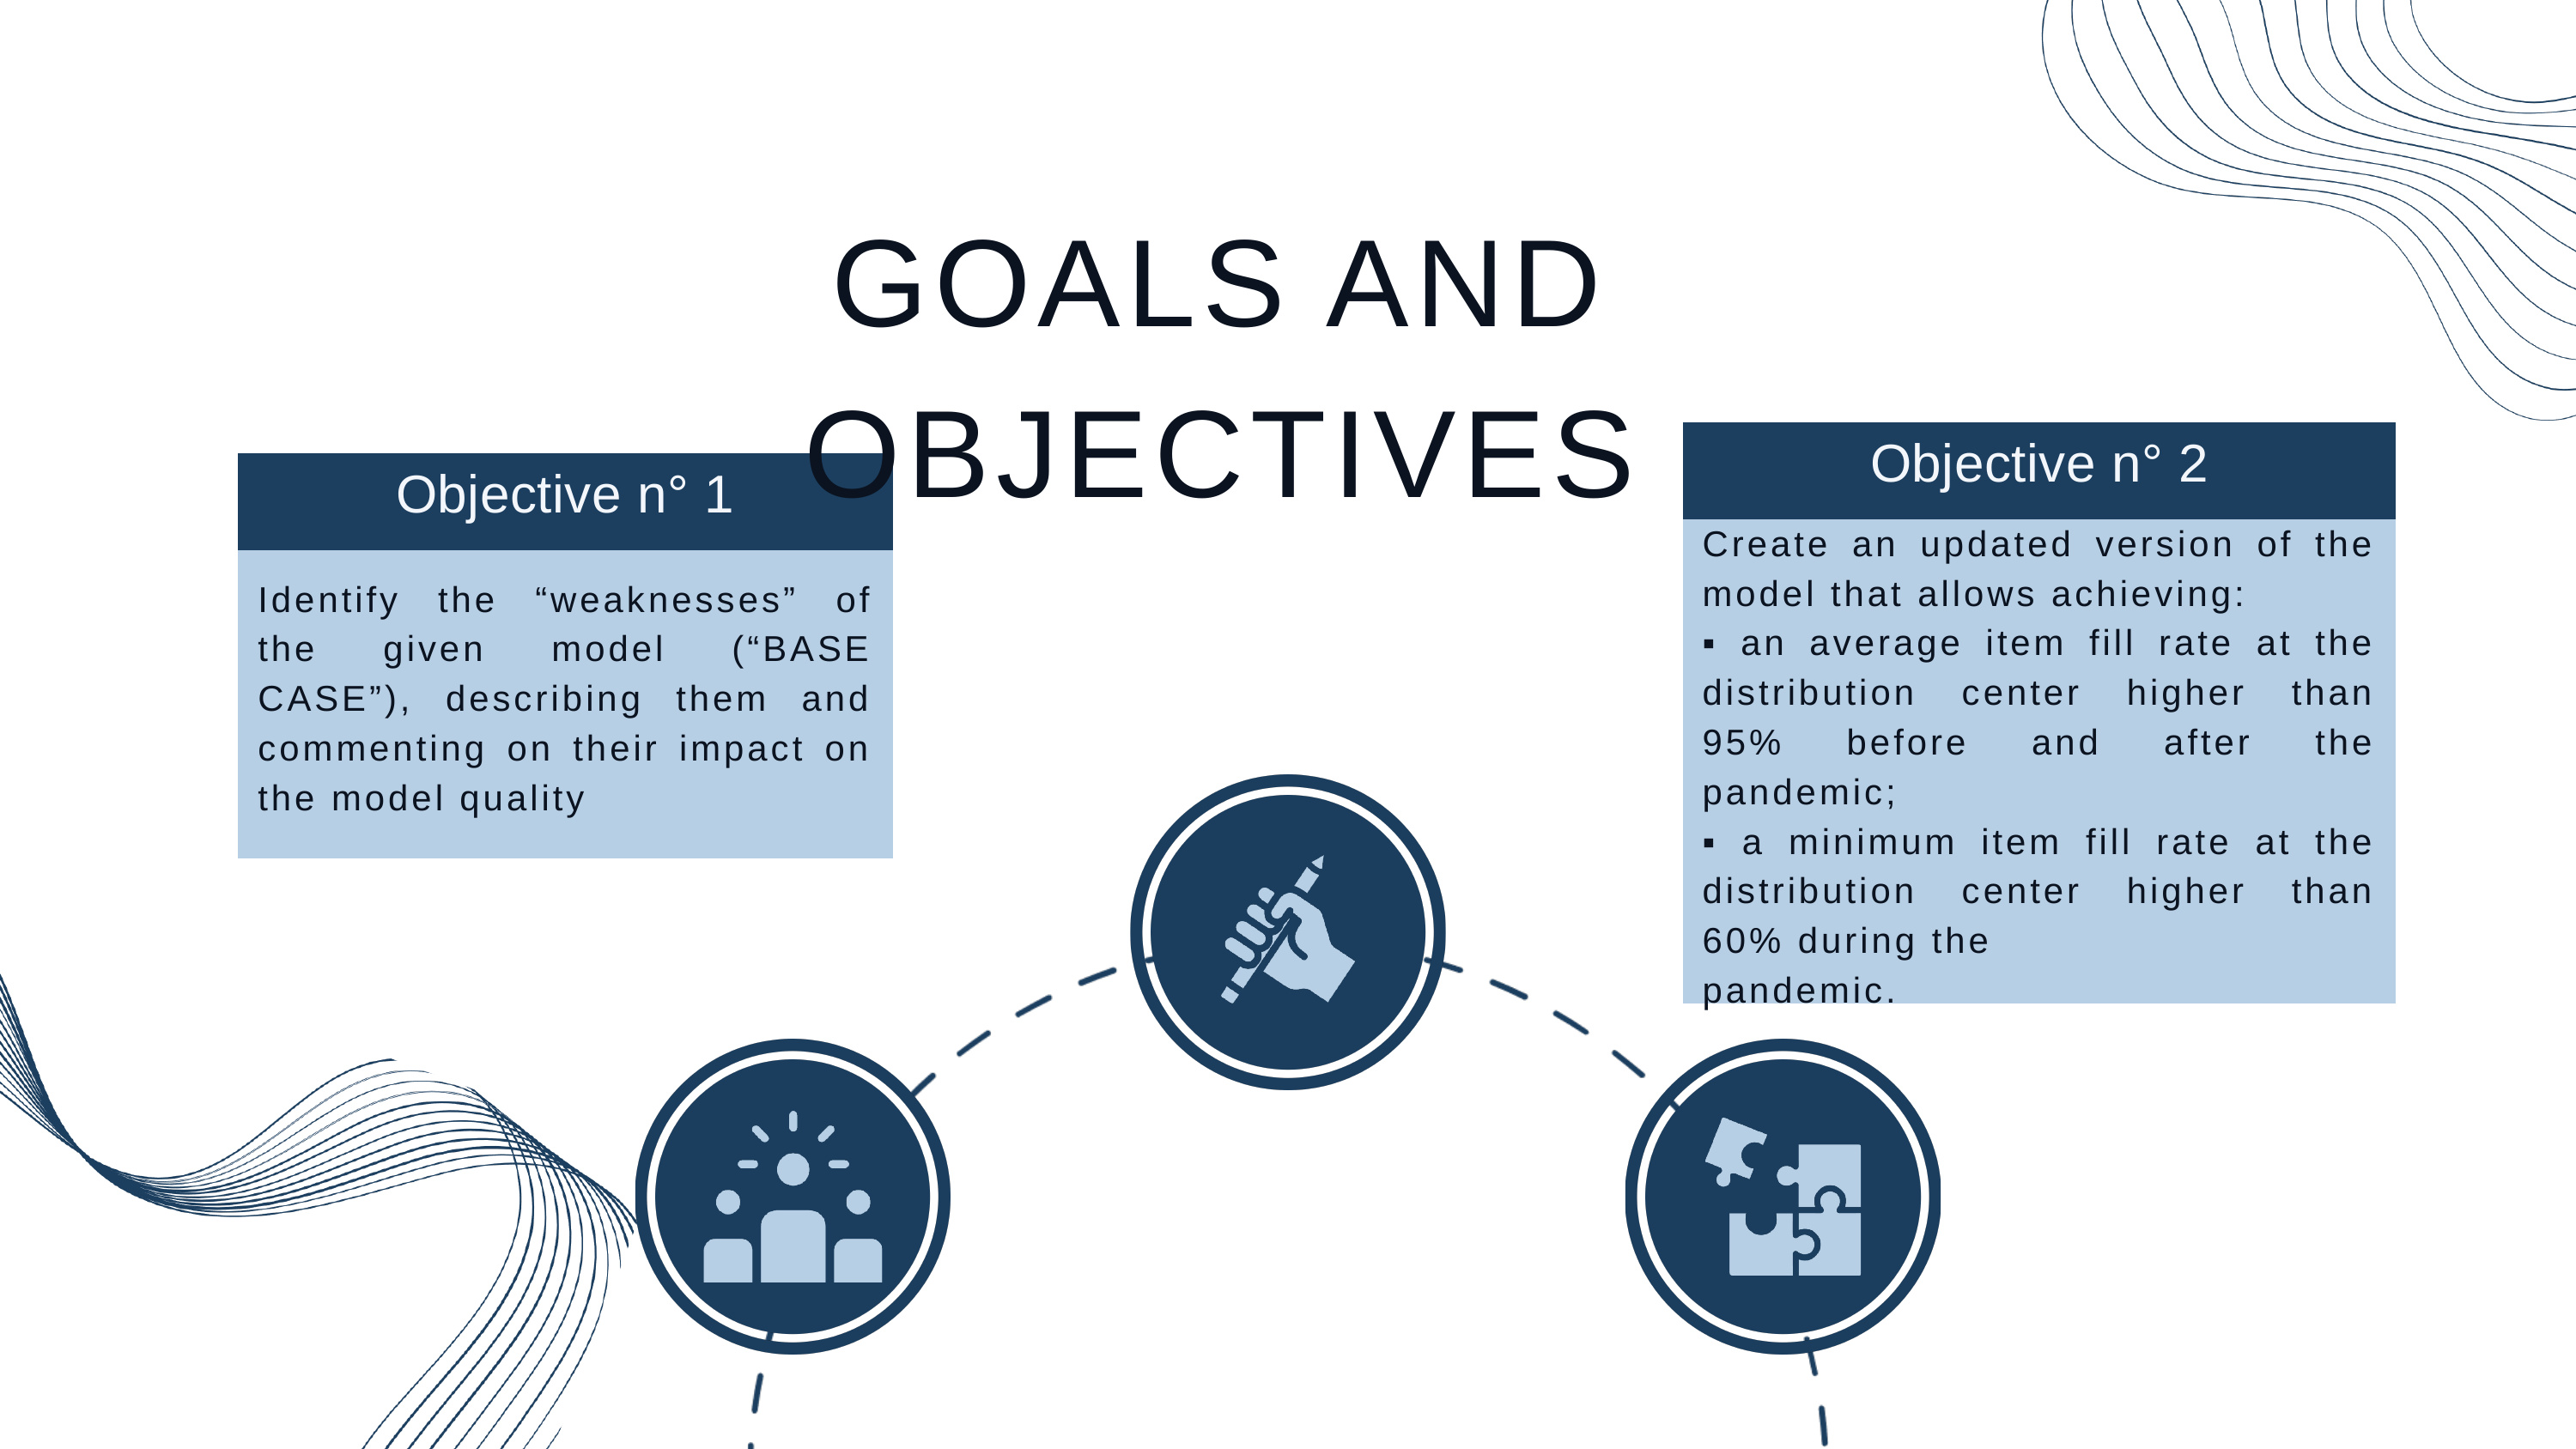

GOALS AND OBJECTIVES

Objective n° 2

Objective n° 1
Create an updated version of the model that allows achieving:
▪ an average item fill rate at the distribution center higher than 95% before and after the pandemic;
▪ a minimum item fill rate at the distribution center higher than 60% during the
pandemic.

Identify the “weaknesses” of the given model (“BASE CASE”), describing them and commenting on their impact on the model quality